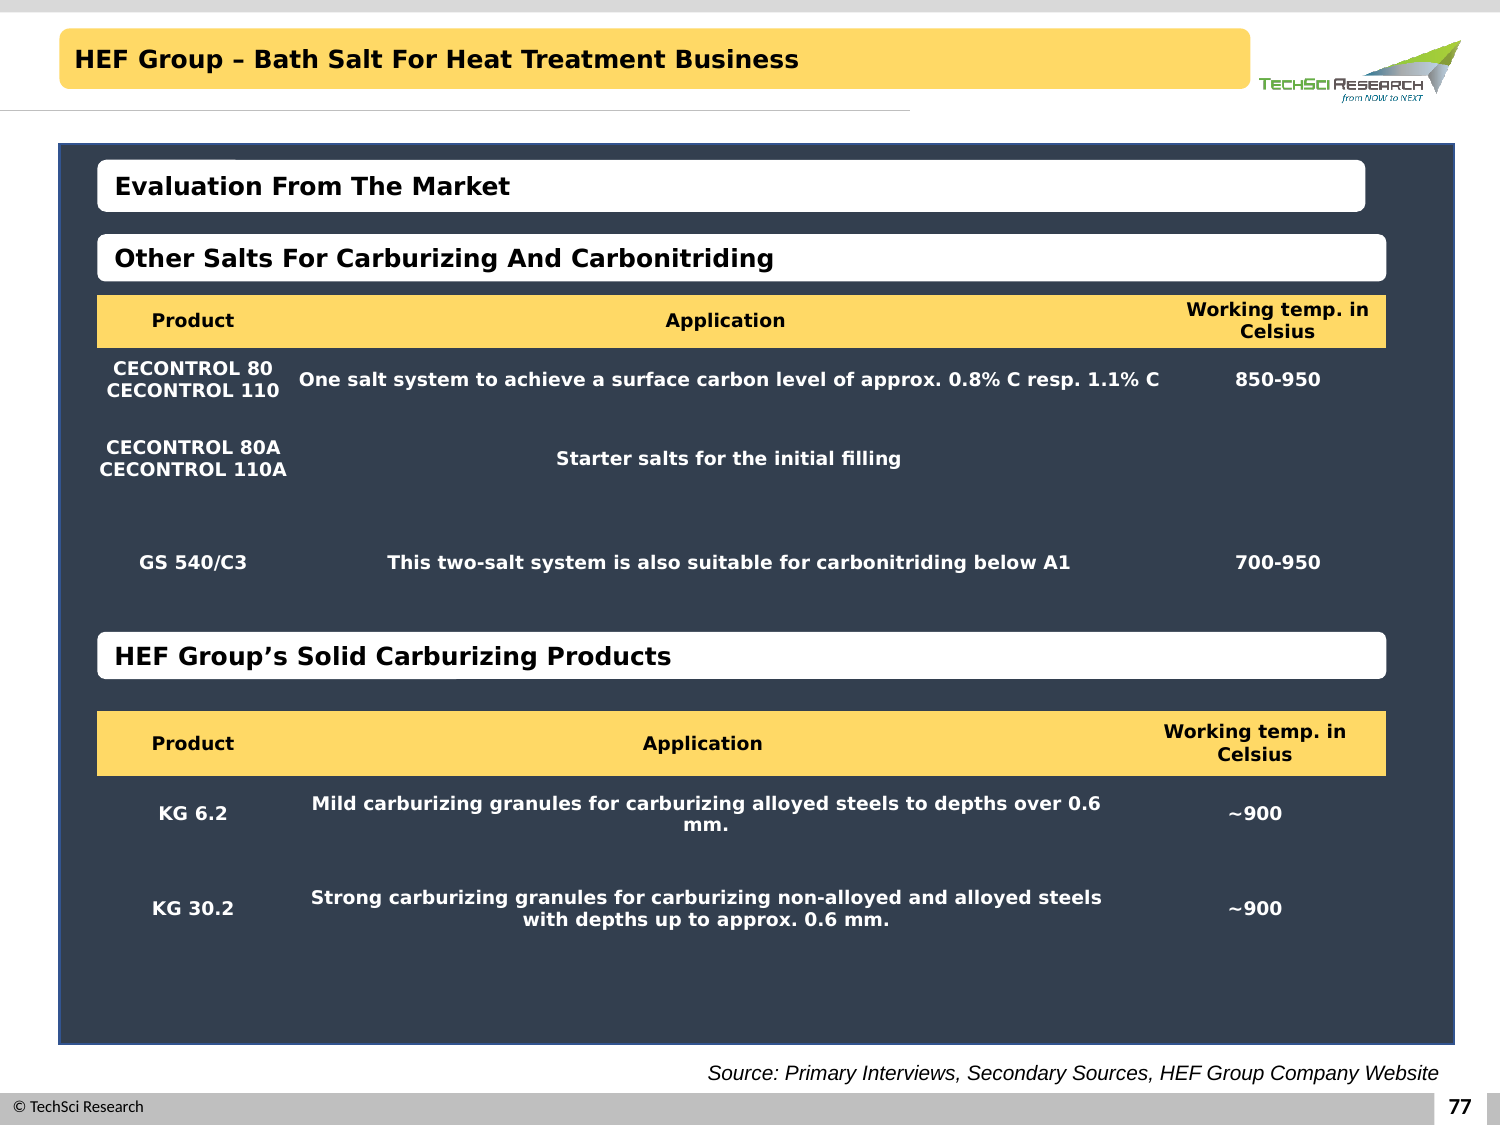

HEF Group – Bath Salt For Heat Treatment Business

Evaluation From The Market
Other Salts For Carburizing And Carbonitriding
| Product | Application | Working temp. in Celsius |
| --- | --- | --- |
| CECONTROL 80 CECONTROL 110 | One salt system to achieve a surface carbon level of approx. 0.8% C resp. 1.1% C | 850-950 |
| CECONTROL 80A CECONTROL 110A | Starter salts for the initial filling |  |
| GS 540/C3 | This two-salt system is also suitable for carbonitriding below A1 | 700-950 |
HEF Group’s Solid Carburizing Products
| Product | Application | Working temp. in Celsius |
| --- | --- | --- |
| KG 6.2 | Mild carburizing granules for carburizing alloyed steels to depths over 0.6 mm. | ~900 |
| KG 30.2 | Strong carburizing granules for carburizing non-alloyed and alloyed steels with depths up to approx. 0.6 mm. | ~900 |
Source: Primary Interviews, Secondary Sources, HEF Group Company Website